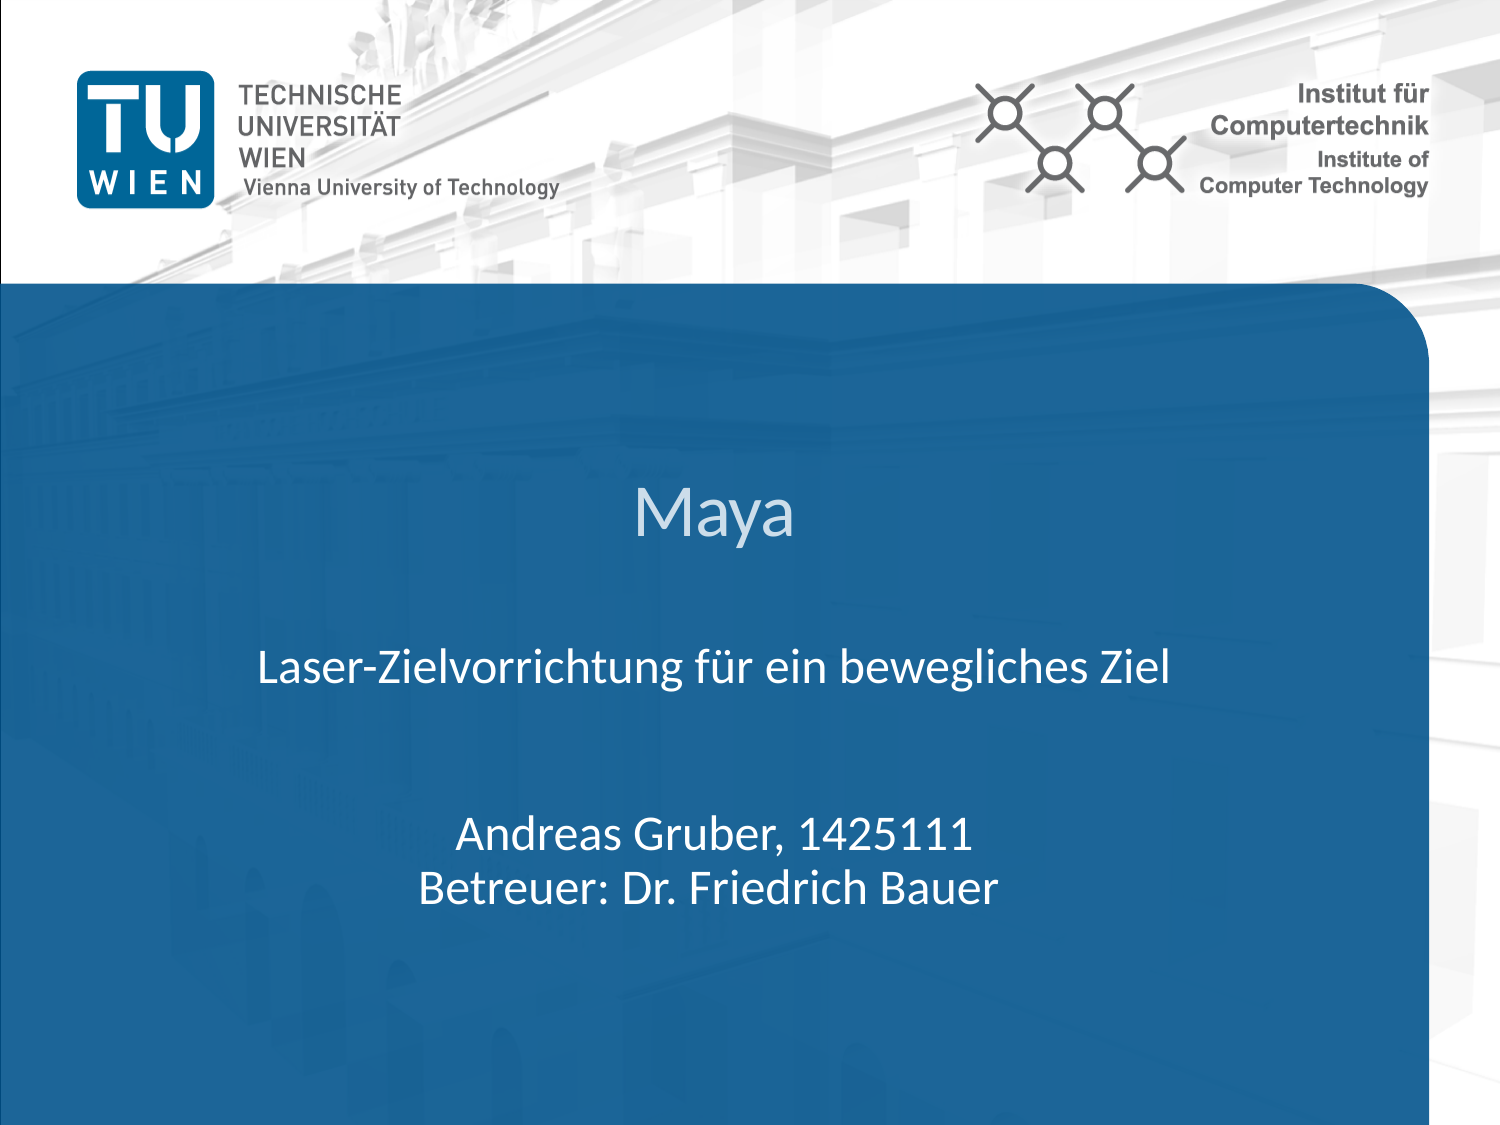

# Maya
Laser-Zielvorrichtung für ein bewegliches Ziel

Andreas Gruber, 1425111
Betreuer: Dr. Friedrich Bauer